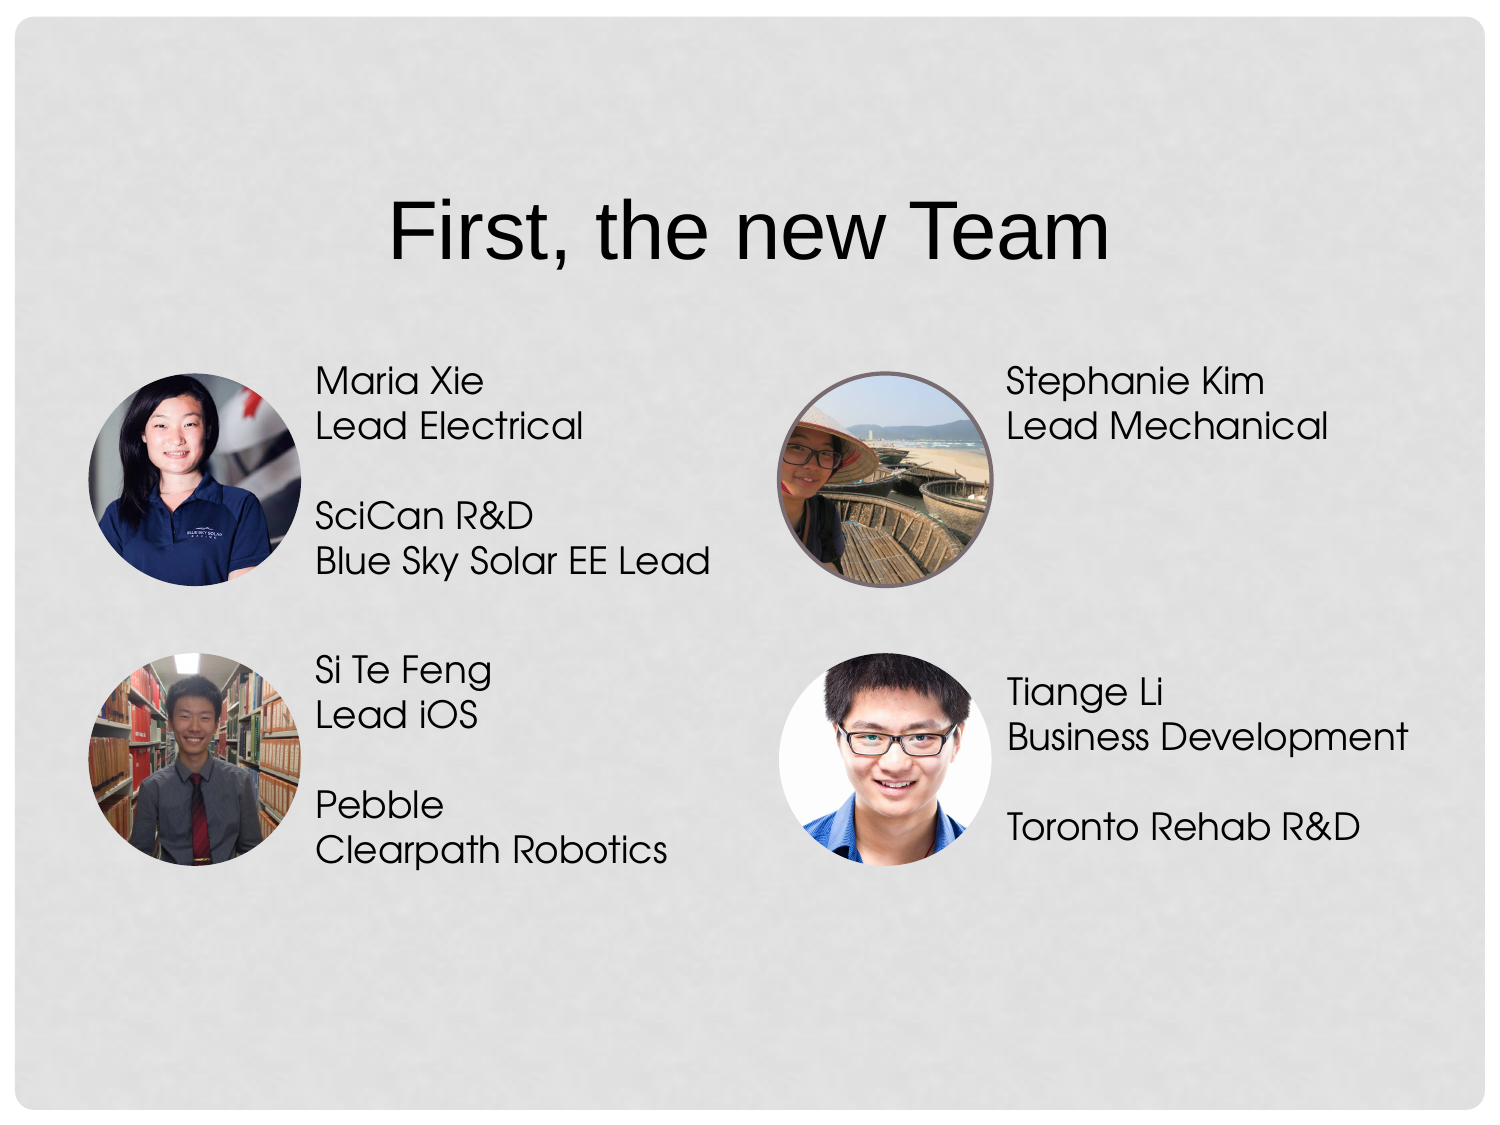

First, the new Team
Maria Xie
Lead Electrical

SciCan R&D
Blue Sky Solar EE Lead
Stephanie Kim
Lead Mechanical

Si Te Feng
Lead iOS

Pebble
Clearpath Robotics

Tiange Li
Business Development

Toronto Rehab R&D